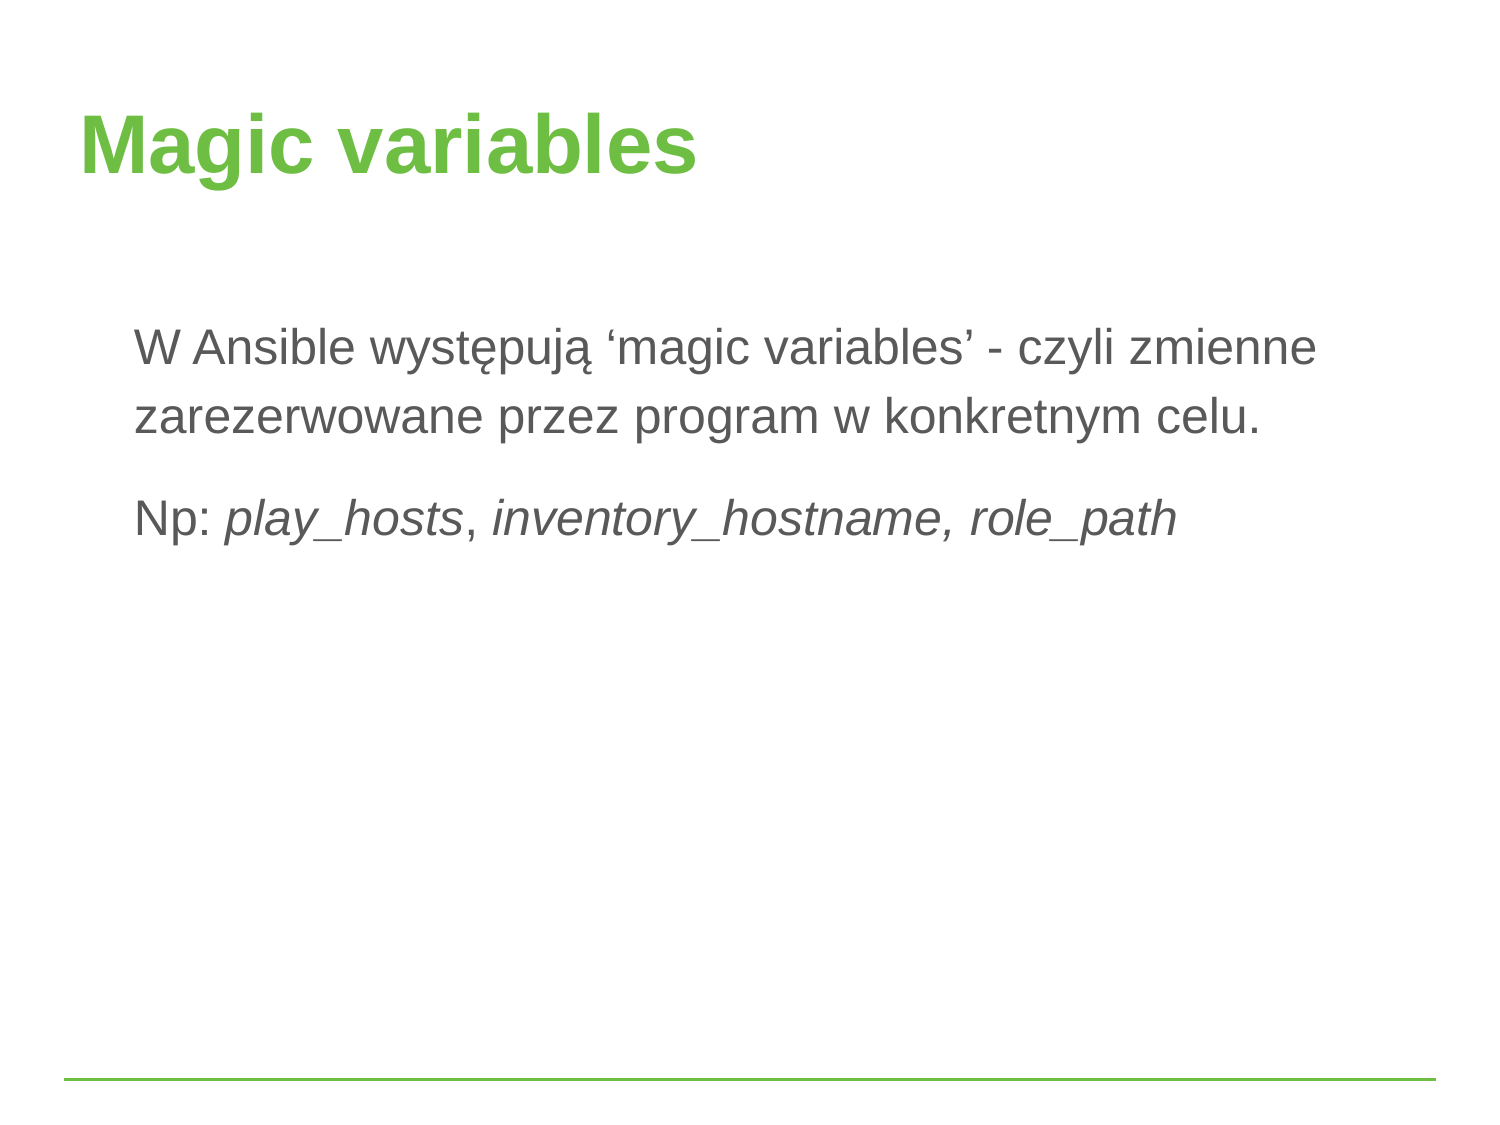

Magic variables
W Ansible występują ‘magic variables’ - czyli zmienne zarezerwowane przez program w konkretnym celu.
Np: play_hosts, inventory_hostname, role_path